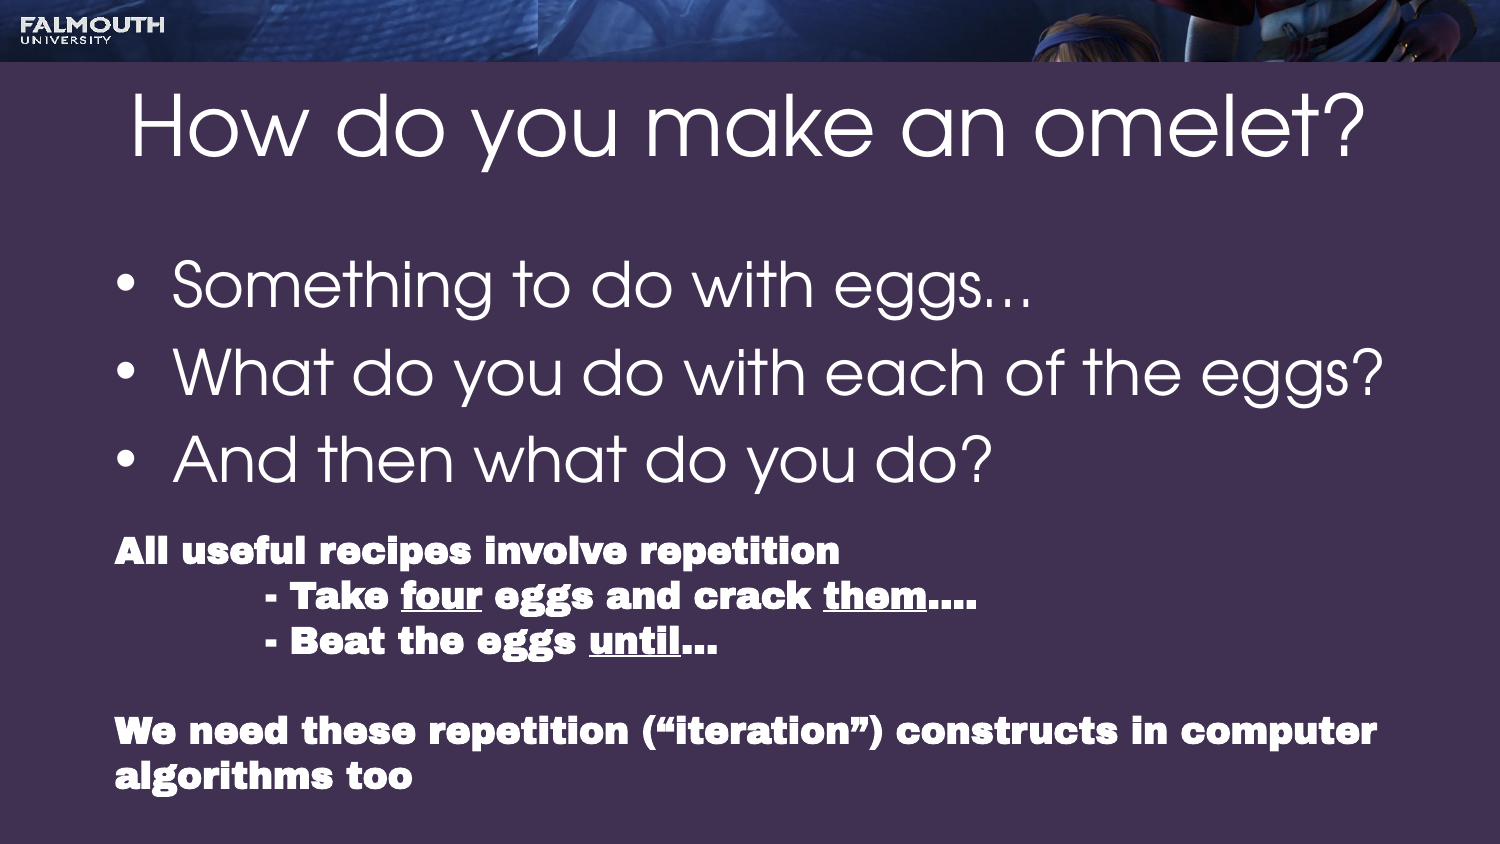

# How do you make an omelet?
Something to do with eggs…
What do you do with each of the eggs?
And then what do you do?
All useful recipes involve repetition
	- Take four eggs and crack them….
	- Beat the eggs until…

We need these repetition (“iteration”) constructs in computer algorithms too